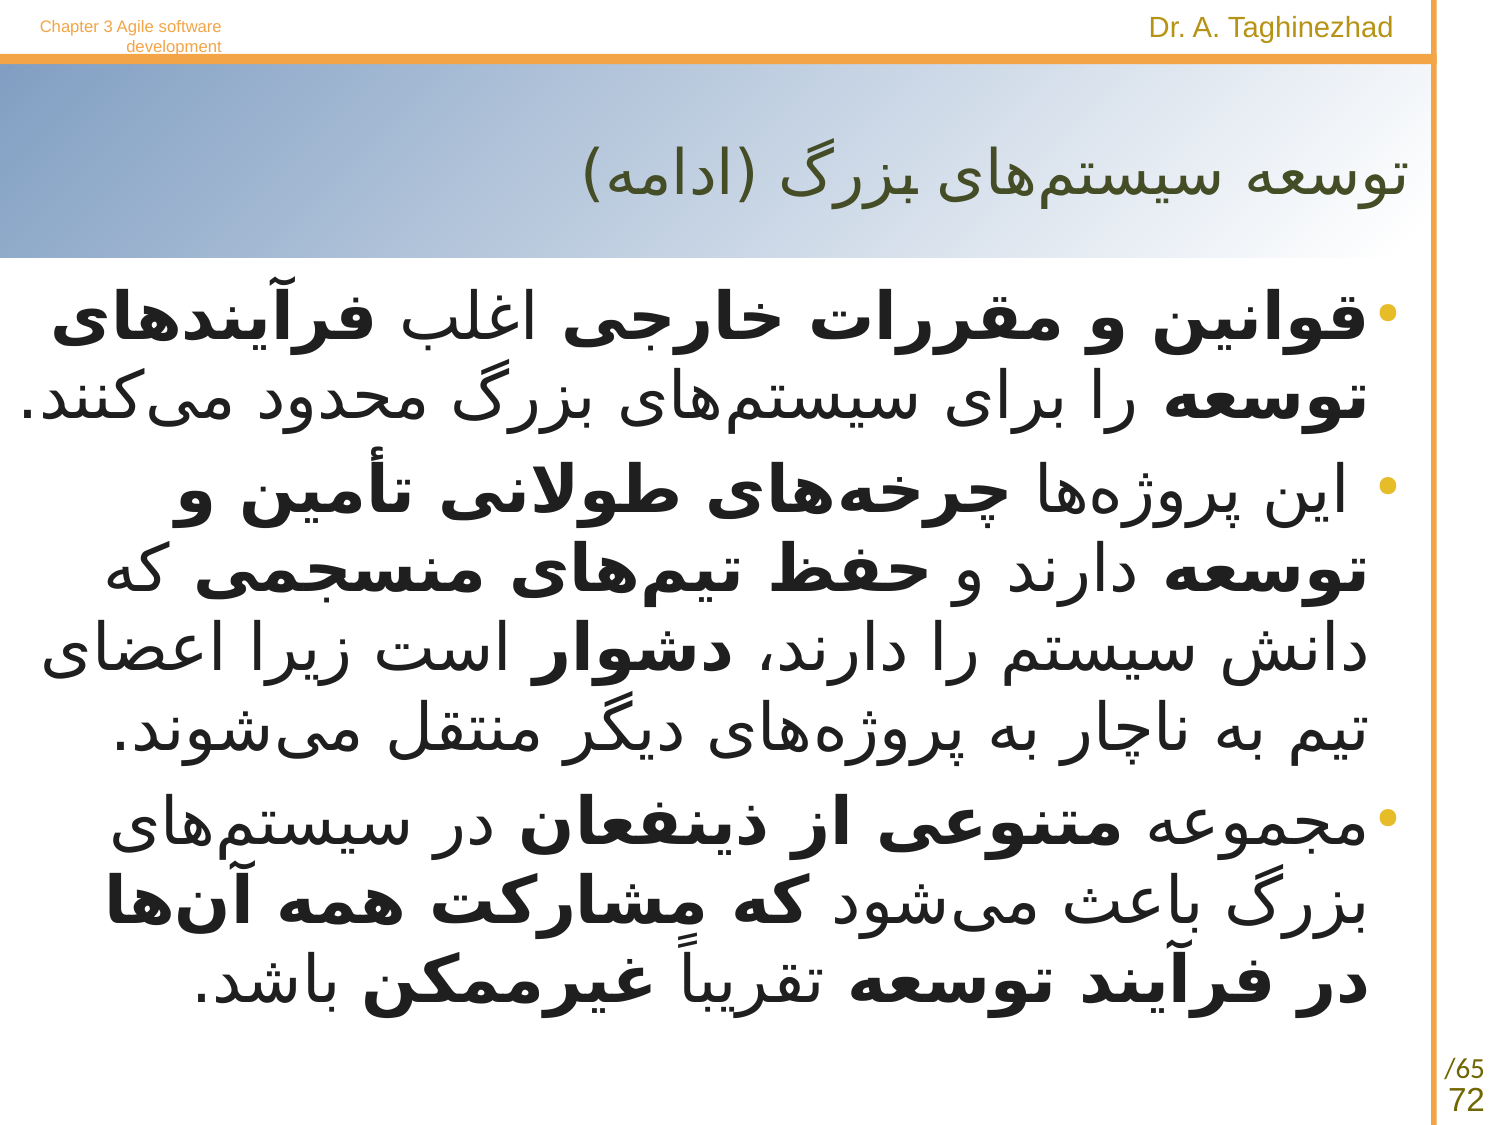

Chapter 3 Agile software development
# توسعه‌ سیستم‌های بزرگ (ادامه)
قوانین و مقررات خارجی اغلب فرآیندهای توسعه را برای سیستم‌های بزرگ محدود می‌کنند.
 این پروژه‌ها چرخه‌های طولانی تأمین و توسعه دارند و حفظ تیم‌های منسجمی که دانش سیستم را دارند، دشوار است زیرا اعضای تیم به ناچار به پروژه‌های دیگر منتقل می‌شوند.
مجموعه متنوعی از ذینفعان در سیستم‌های بزرگ باعث می‌شود که مشارکت همه آن‌ها در فرآیند توسعه تقریباً غیرممکن باشد.
72